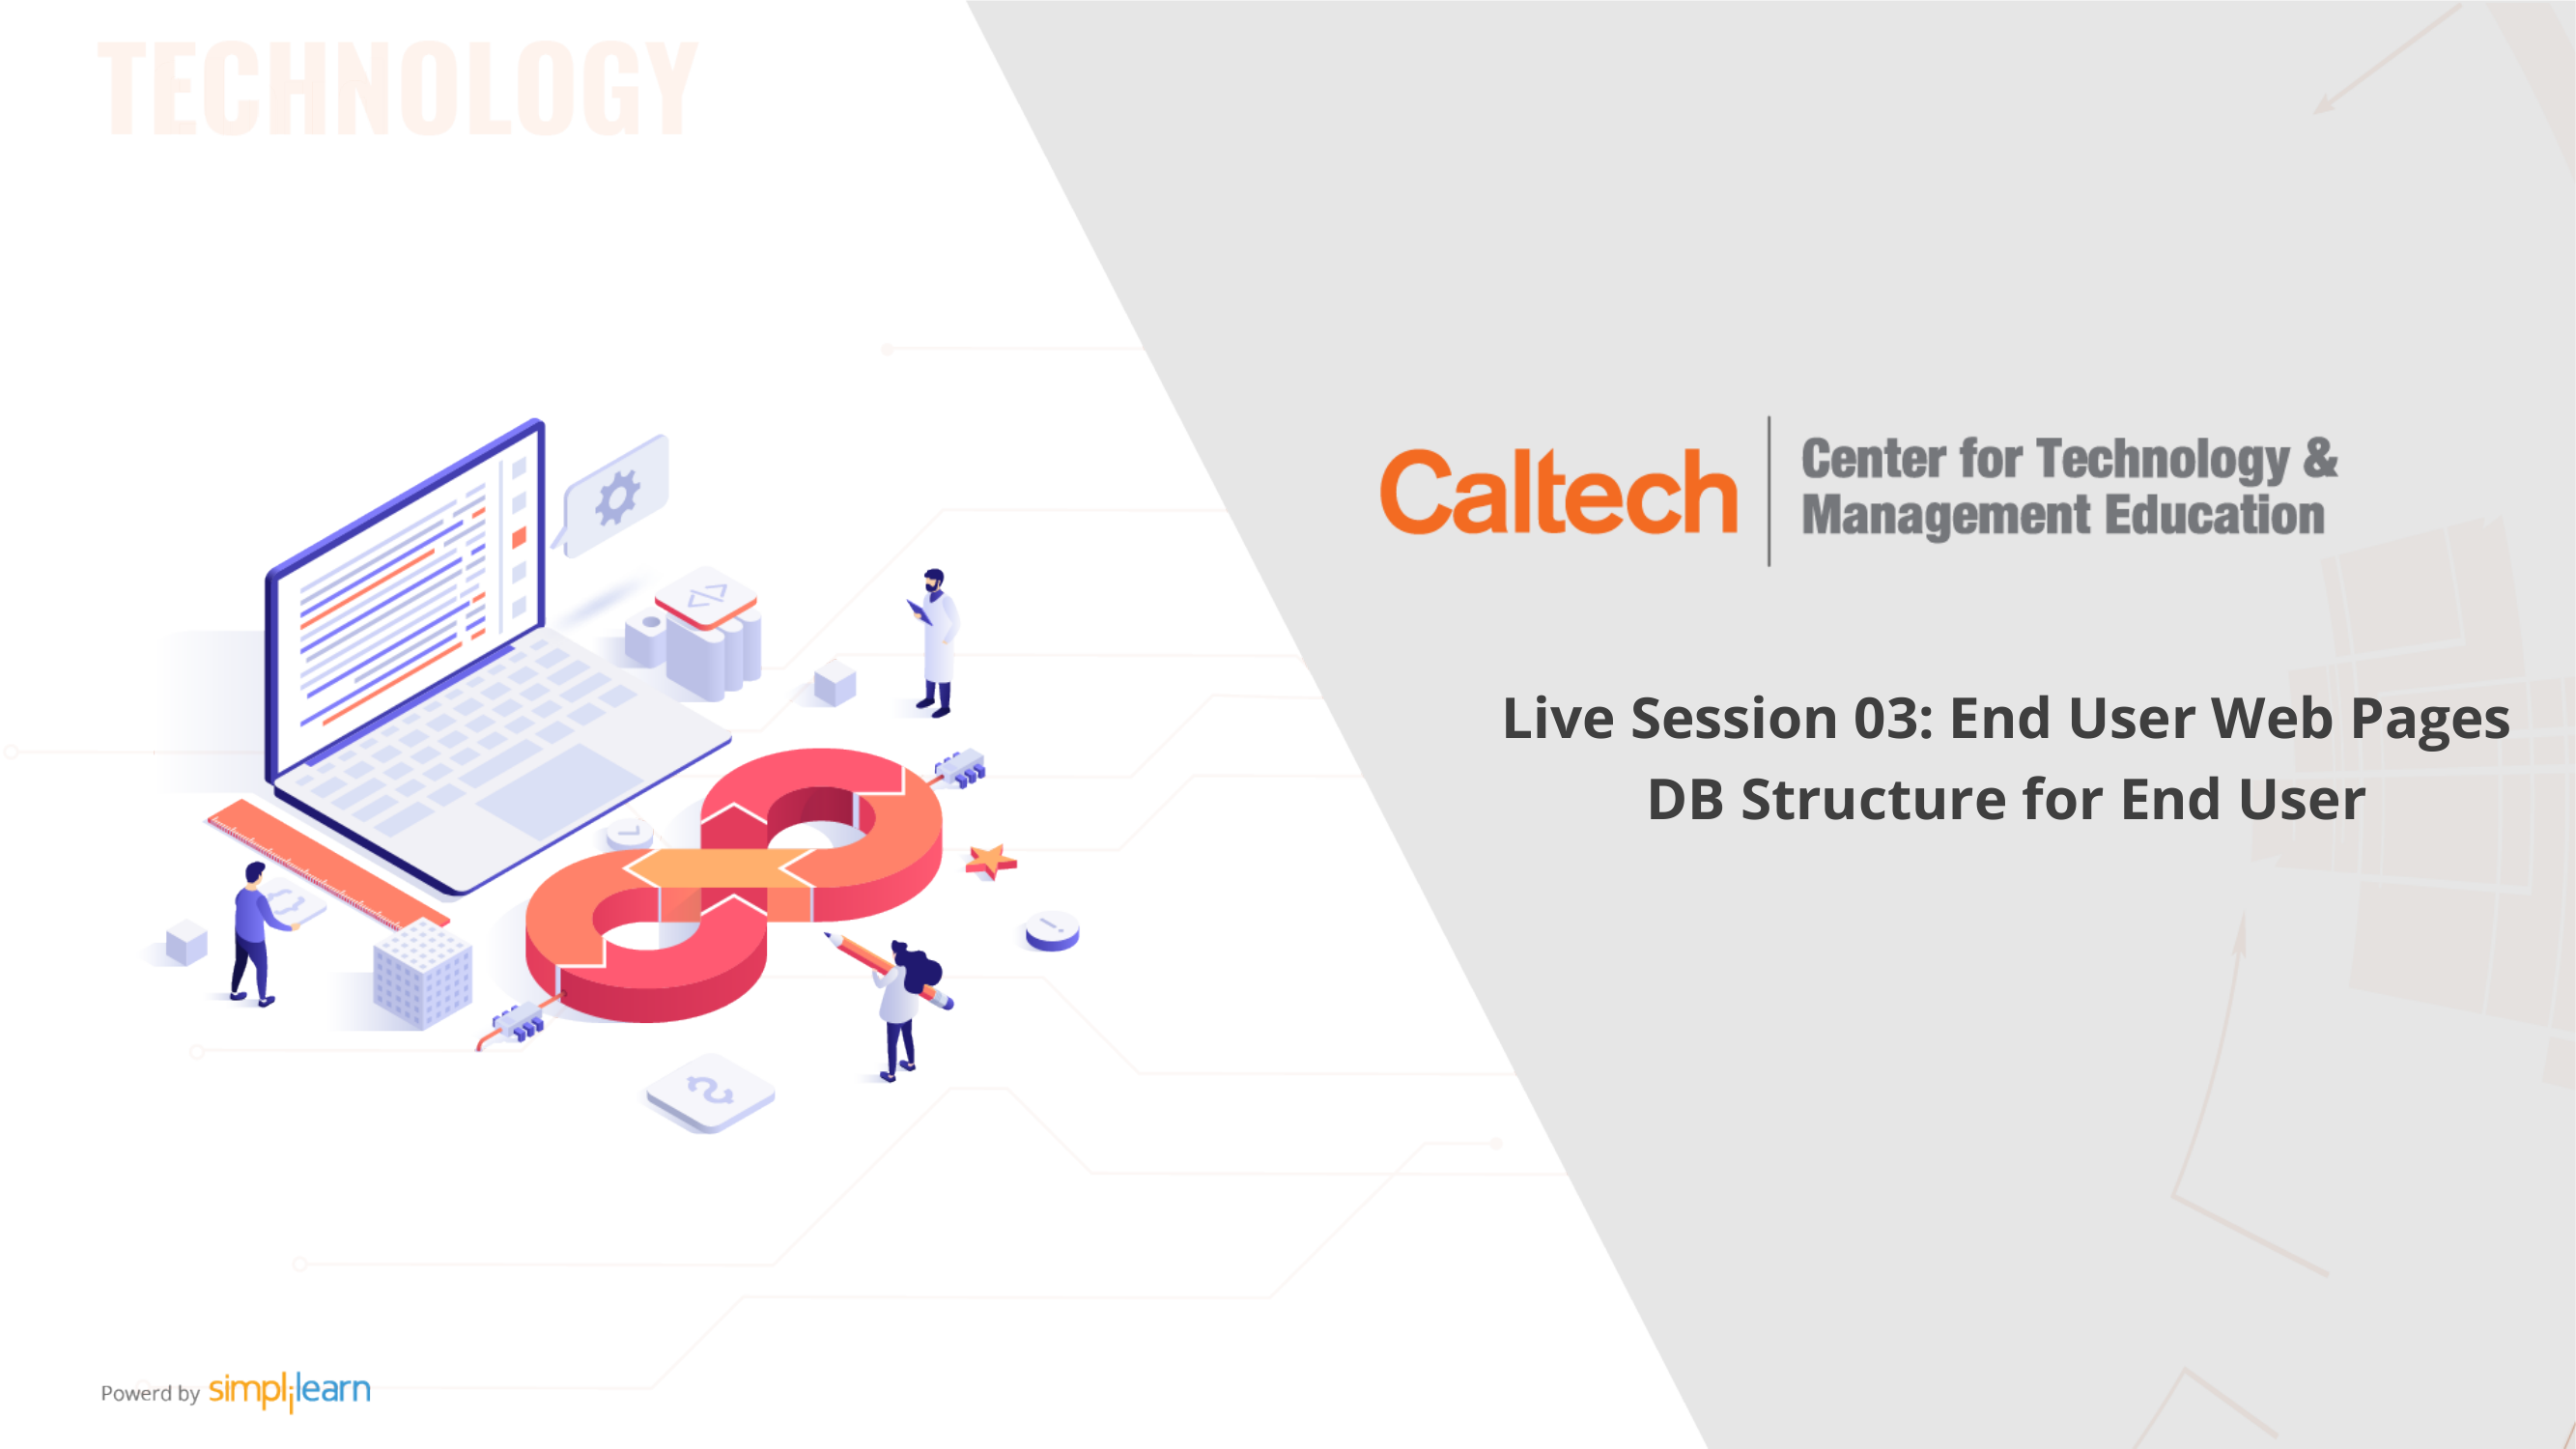

Live Session 03: End User Web Pages
DB Structure for End User